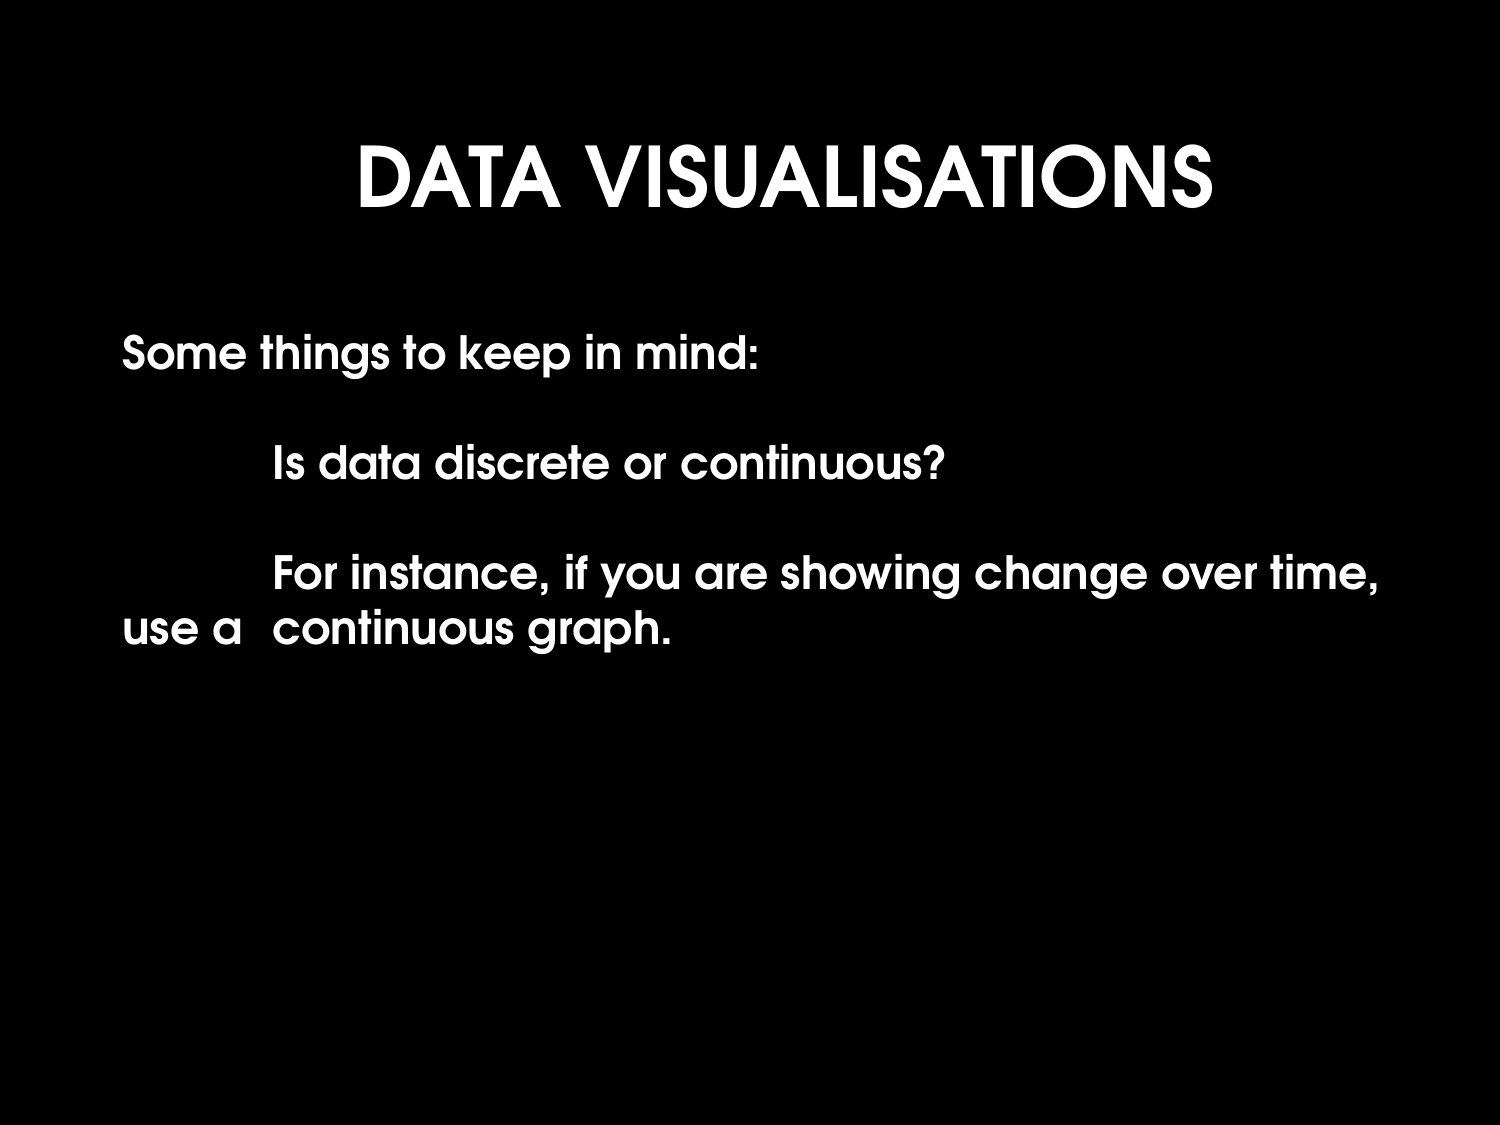

# Data visualisations

Some things to keep in mind:

	Is data discrete or continuous?

	For instance, if you are showing change over time,	use a 	continuous graph.